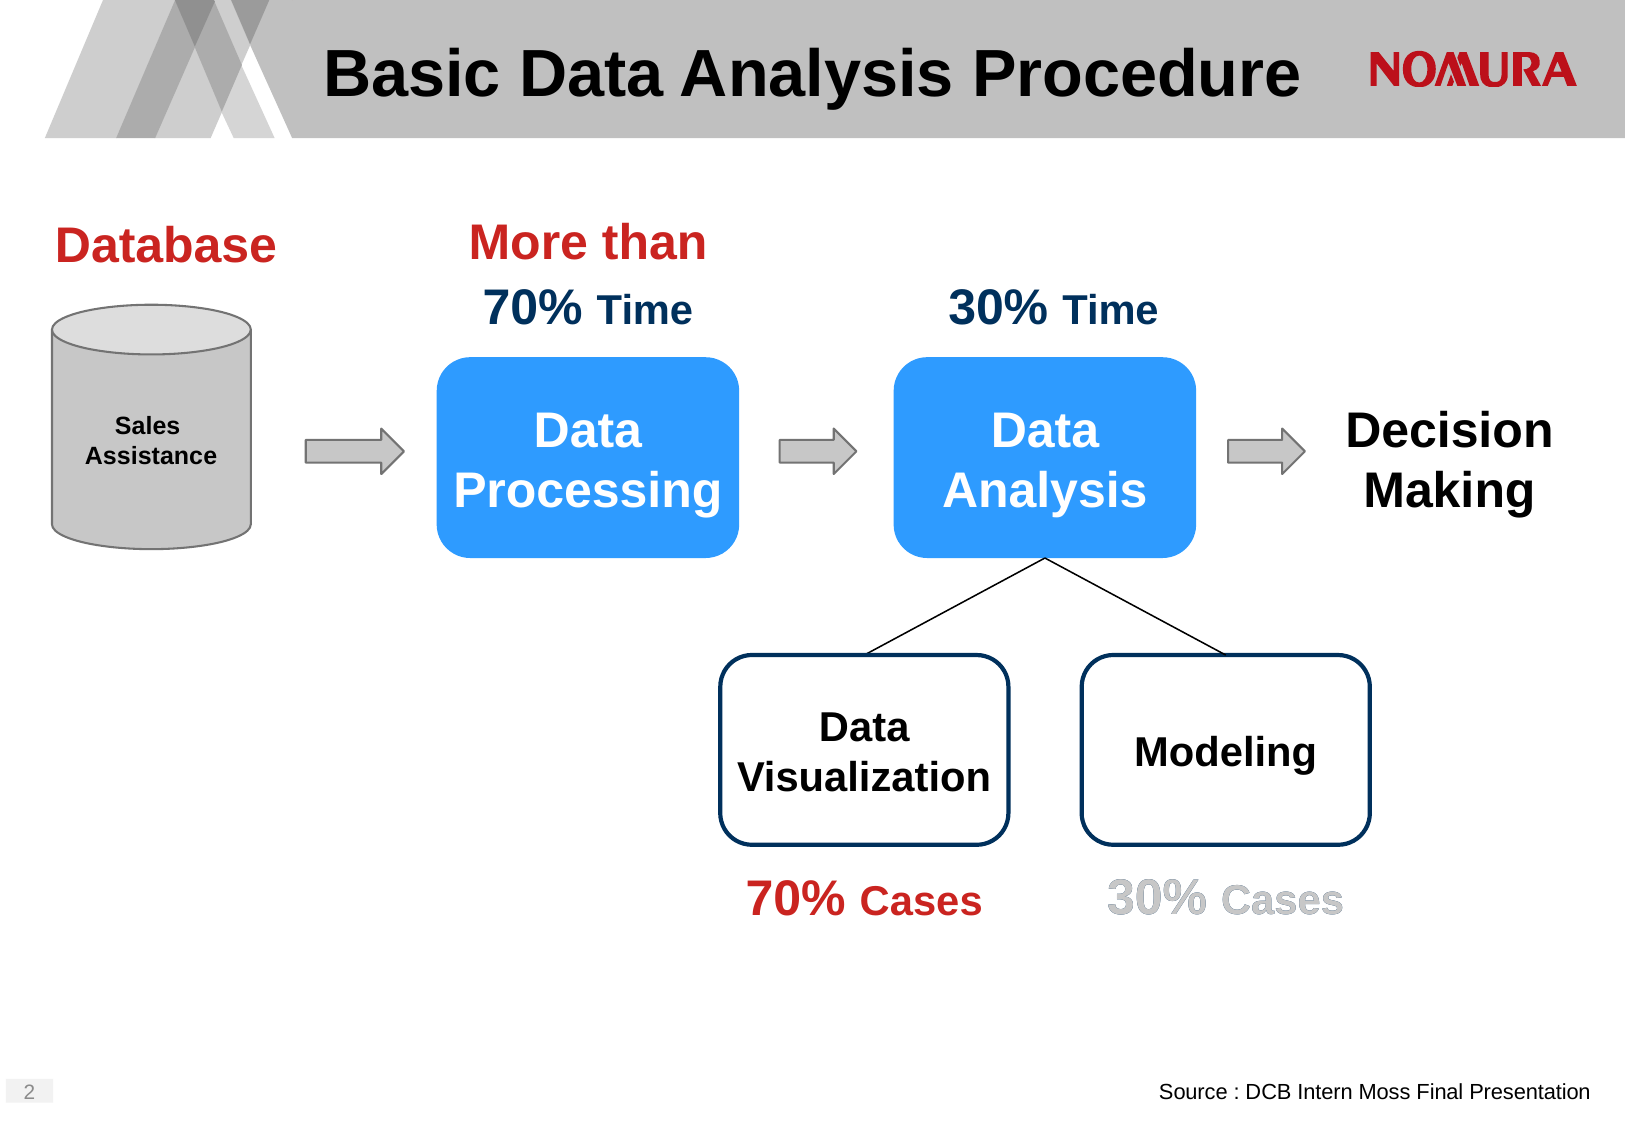

# Basic Data Analysis Procedure
More than
Database
70% Time
30% Time
Data
Analysis
Data
Visualization
Modeling
30% Cases
70% Cases
Sales
Assistance
Data
Processing
Decision
Making

30% Cases
Source : DCB Intern Moss Final Presentation
2